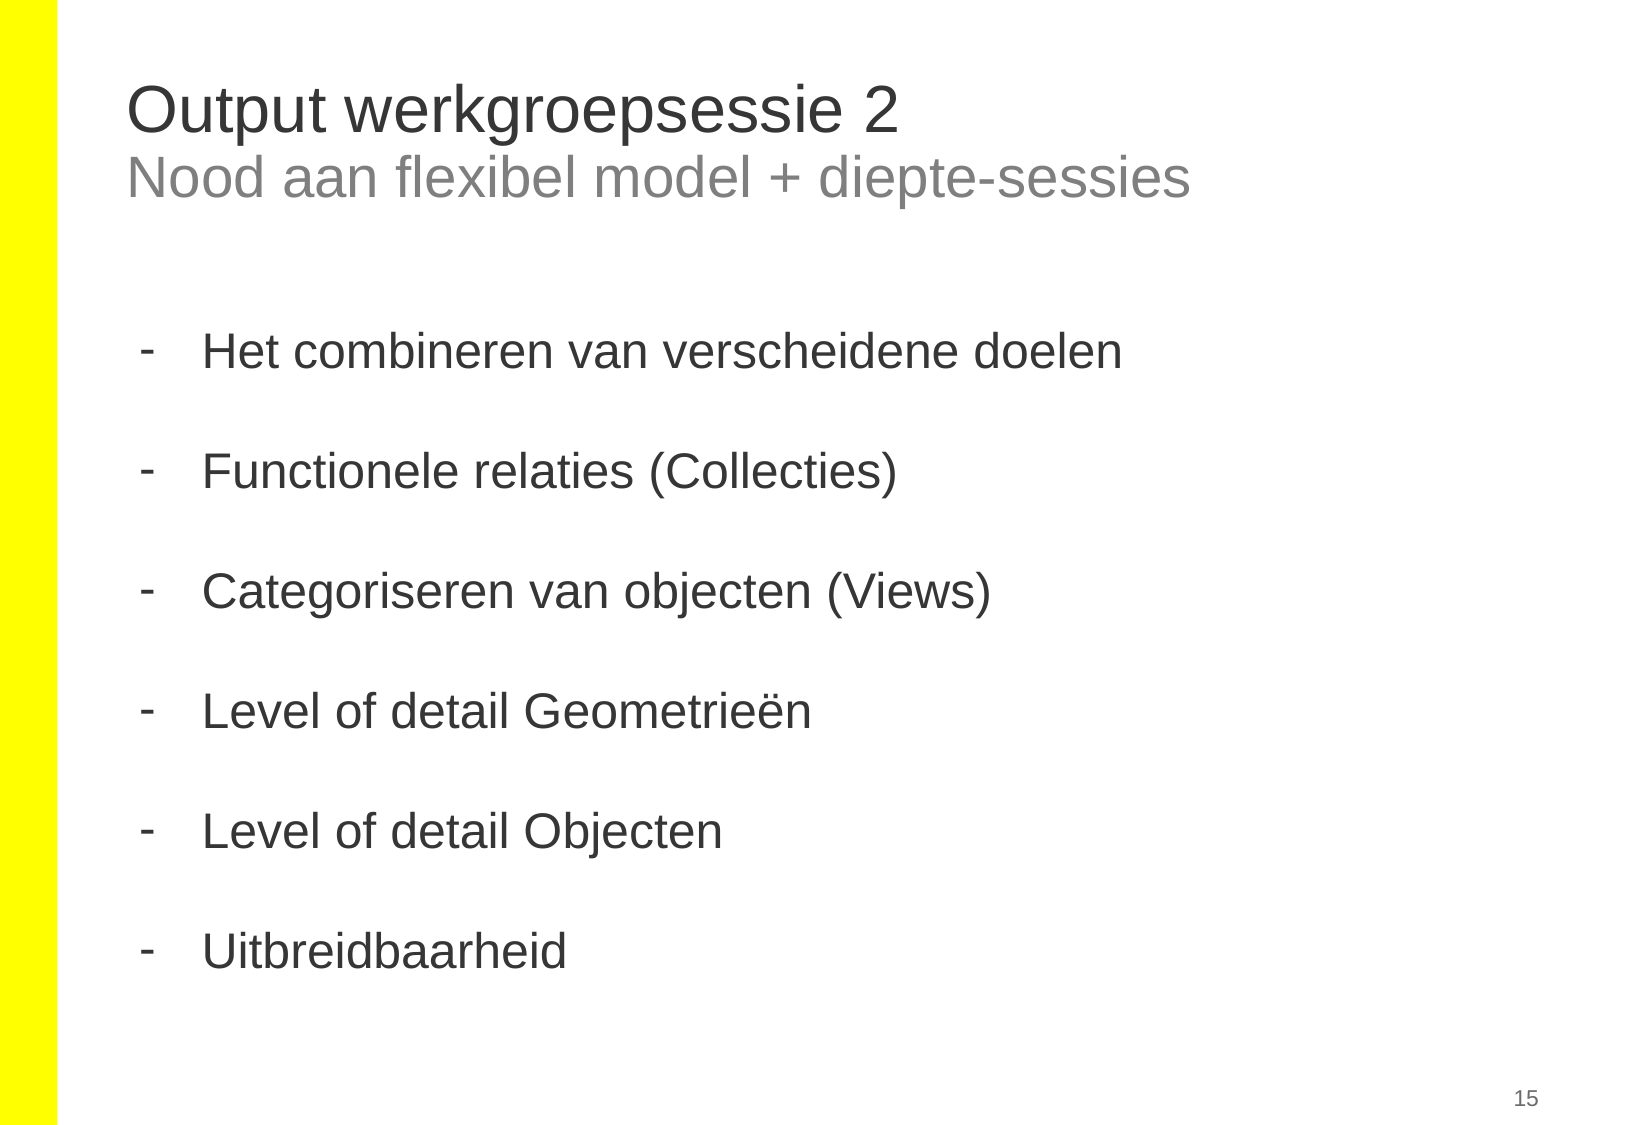

# Output werkgroepsessie 2 Nood aan flexibel model + diepte-sessies
Het combineren van verscheidene doelen
Functionele relaties (Collecties)
Categoriseren van objecten (Views)
Level of detail Geometrieën
Level of detail Objecten
Uitbreidbaarheid

15